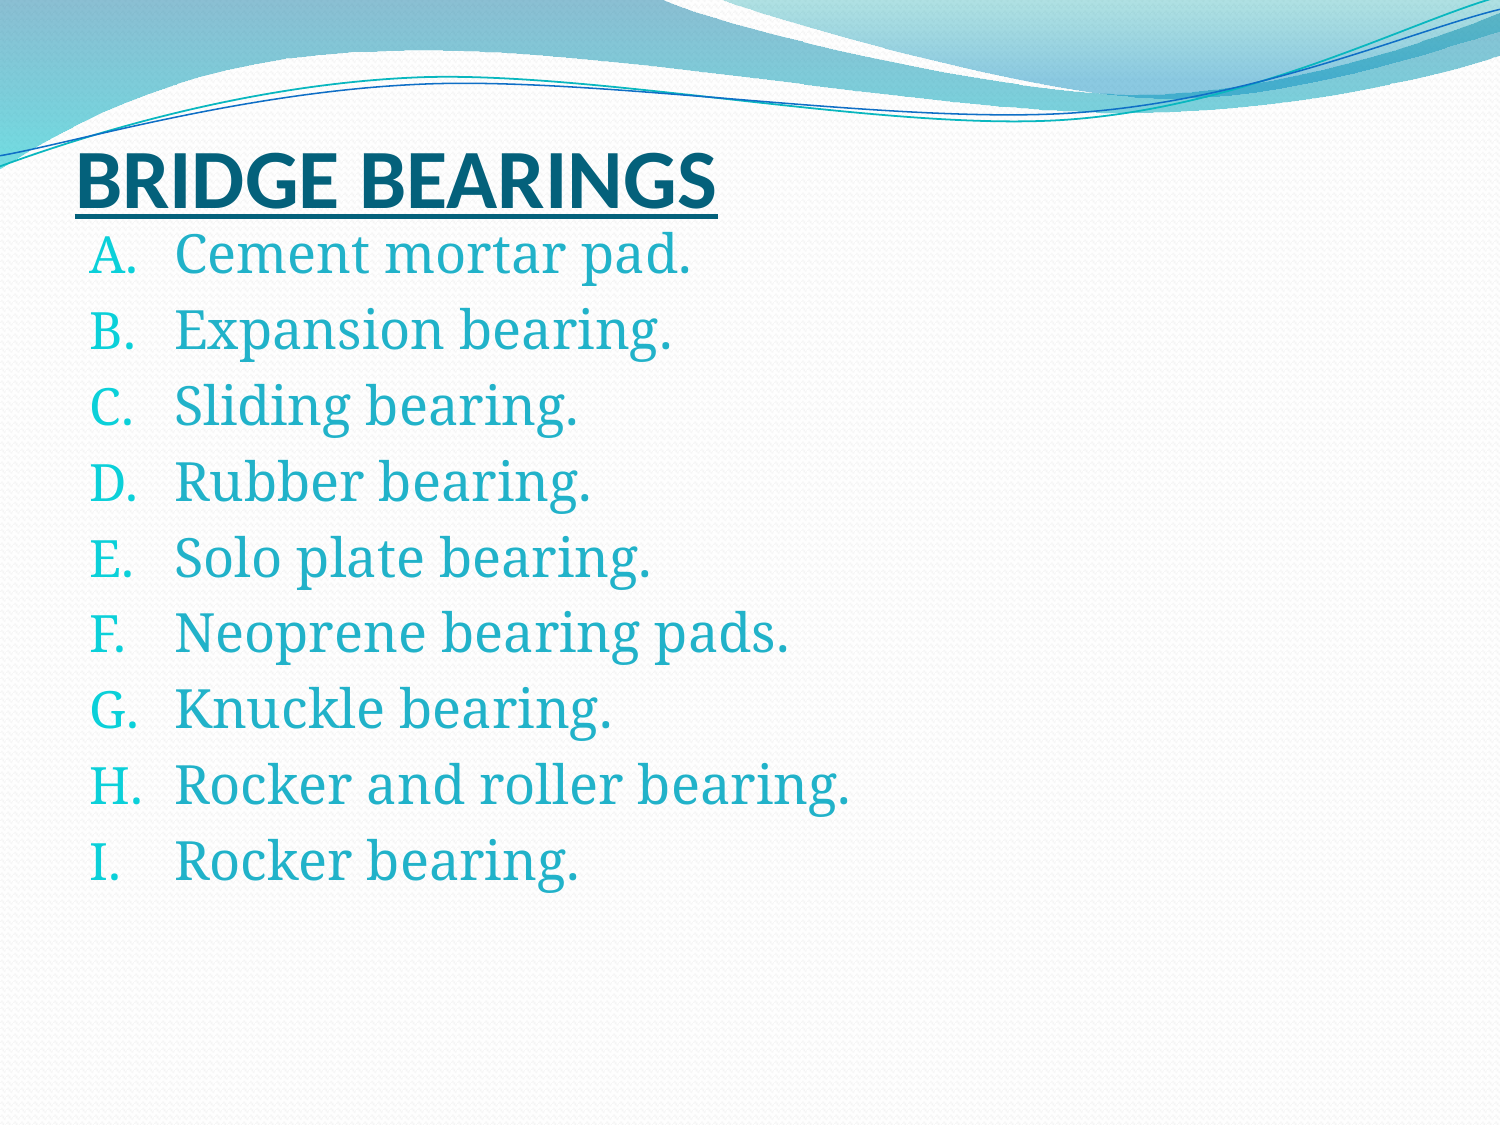

# BRIDGE BEARINGS
Cement mortar pad.
Expansion bearing.
Sliding bearing.
Rubber bearing.
Solo plate bearing.
Neoprene bearing pads.
Knuckle bearing.
Rocker and roller bearing.
Rocker bearing.